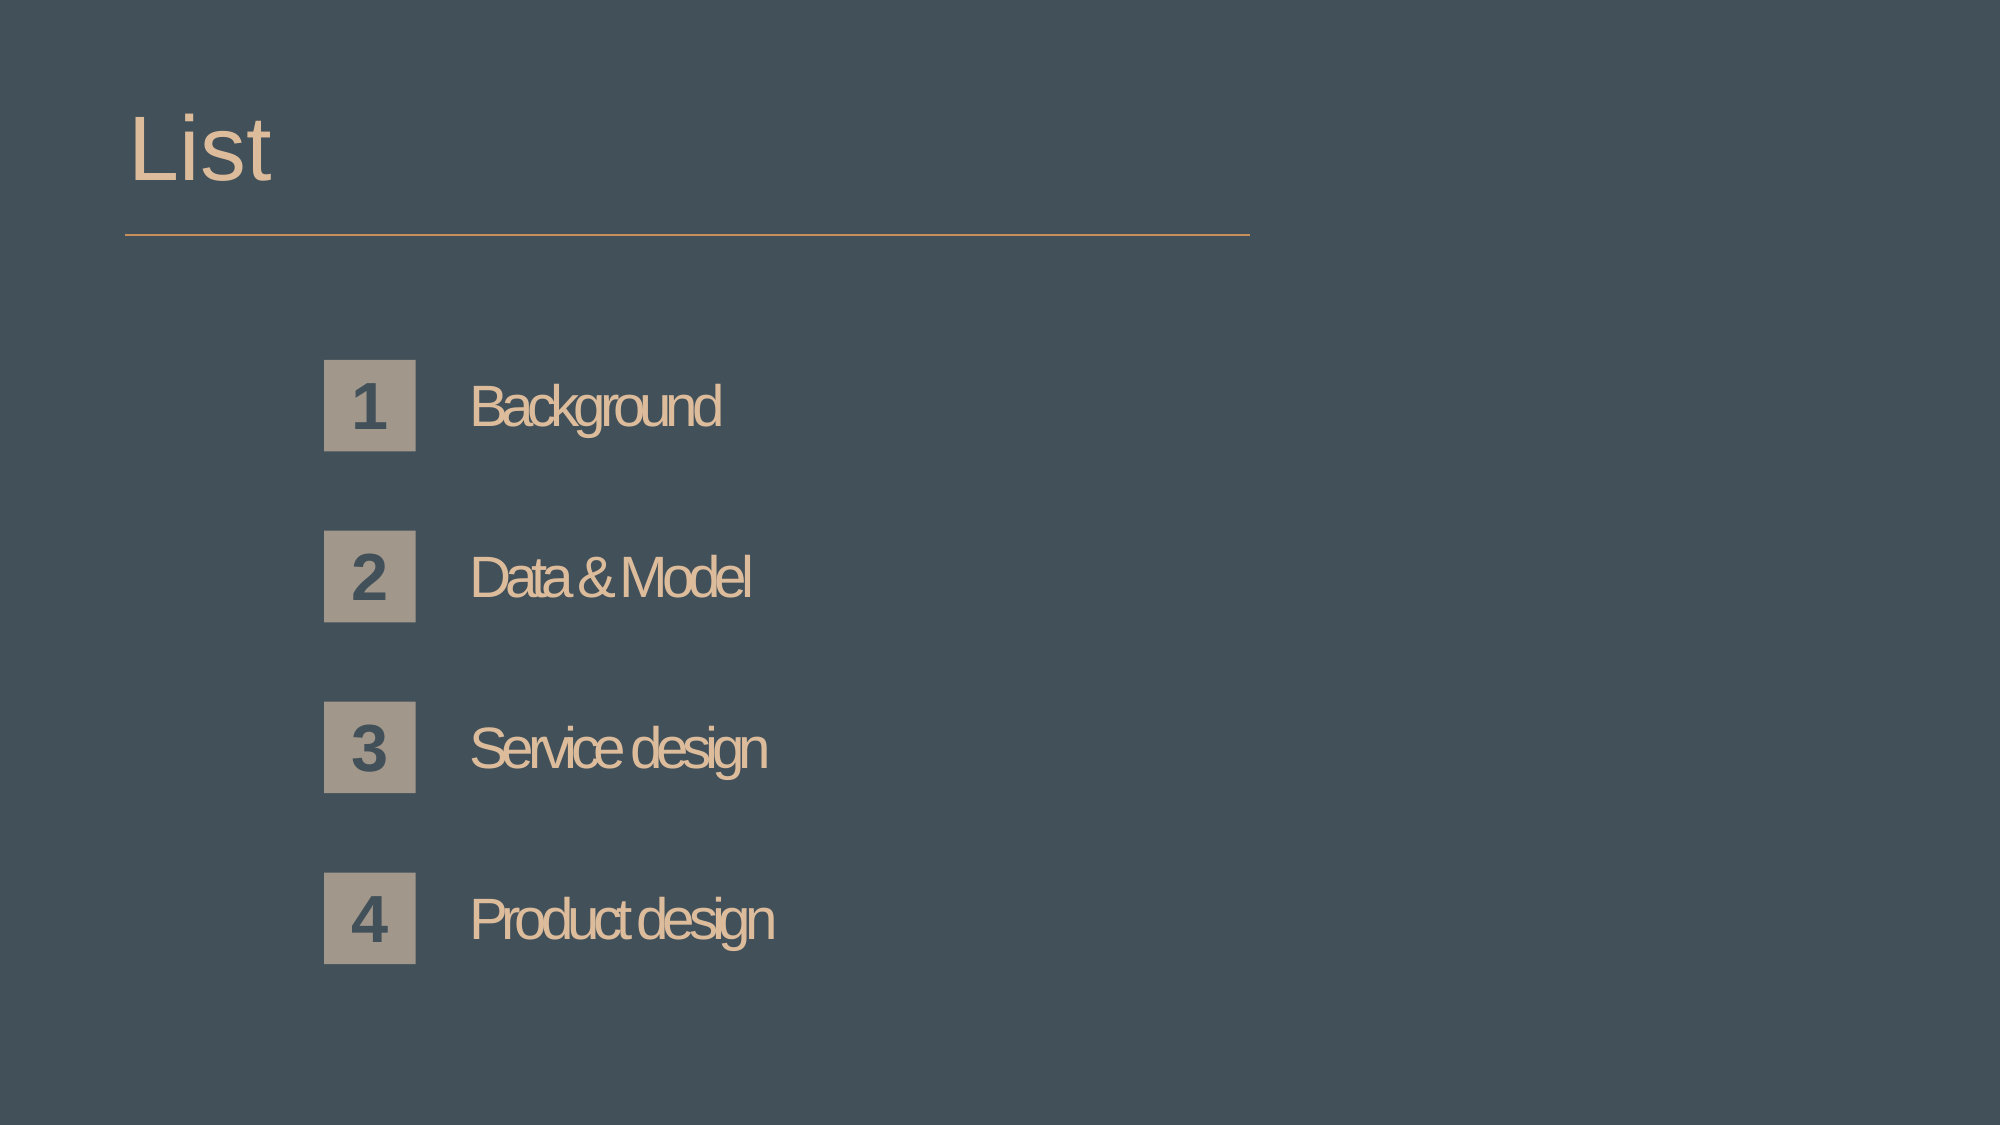

List
1

Background
2

Data & Model
3

Service design
4

Product design